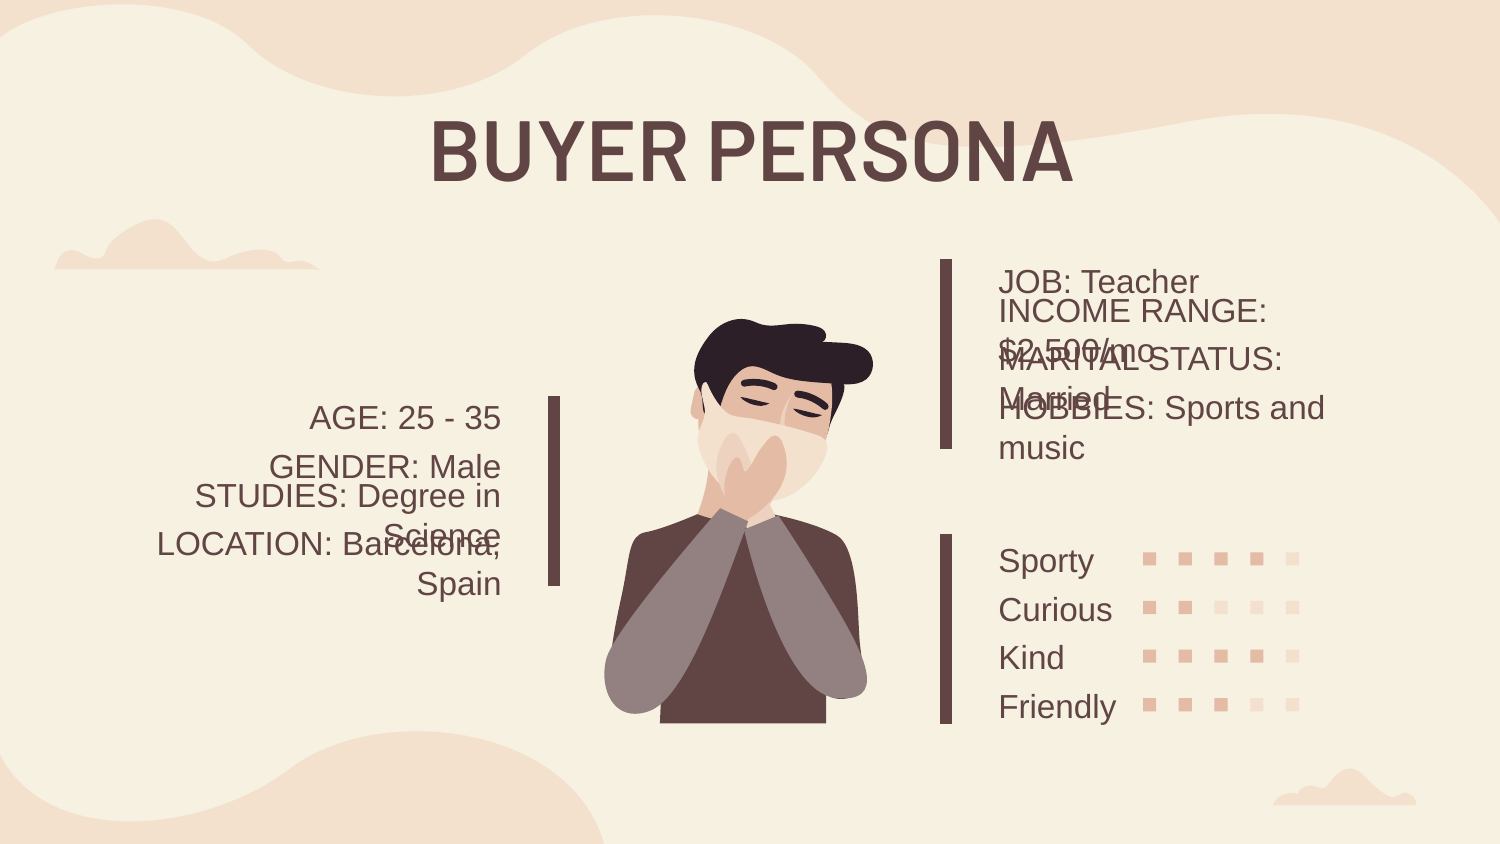

# BUYER PERSONA
JOB: Teacher
INCOME RANGE: $2.500/mo

MARITAL STATUS: Married
AGE: 25 - 35
HOBBIES: Sports and music
GENDER: Male
STUDIES: Degree in Science
Sporty
LOCATION: Barcelona, Spain

Curious

Kind

Friendly